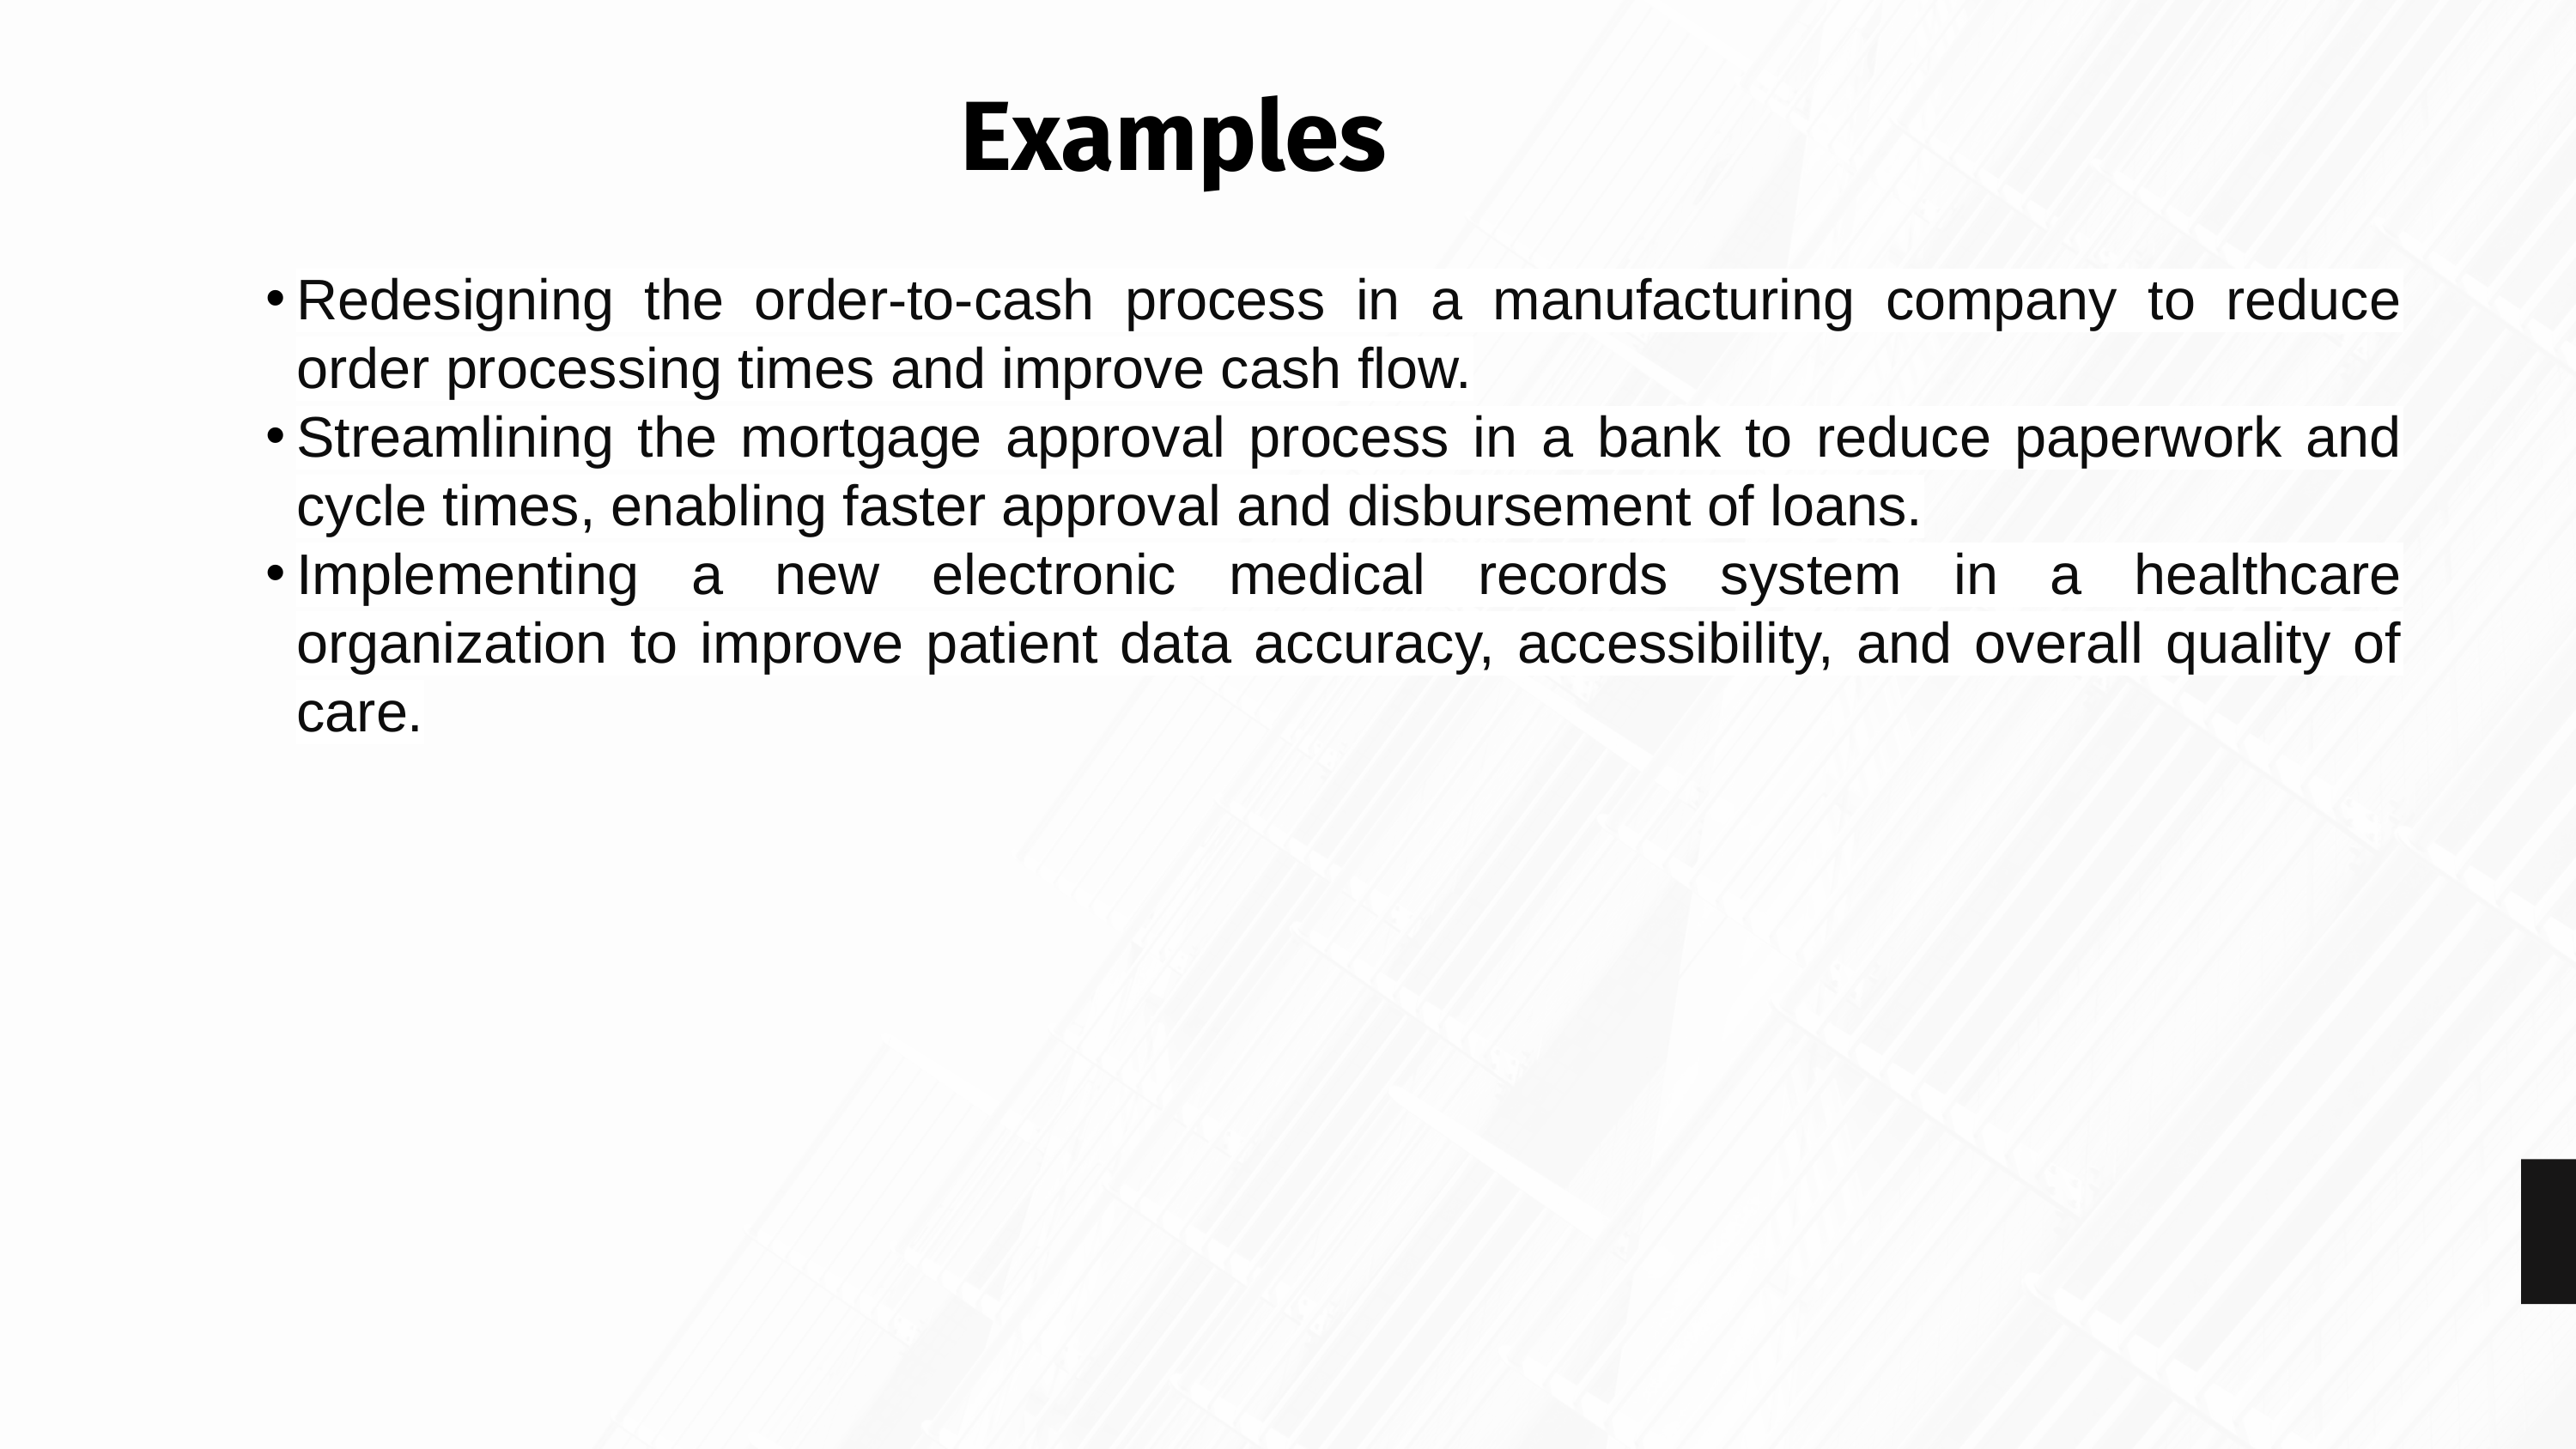

Examples
Redesigning the order-to-cash process in a manufacturing company to reduce order processing times and improve cash flow.
Streamlining the mortgage approval process in a bank to reduce paperwork and cycle times, enabling faster approval and disbursement of loans.
Implementing a new electronic medical records system in a healthcare organization to improve patient data accuracy, accessibility, and overall quality of care.